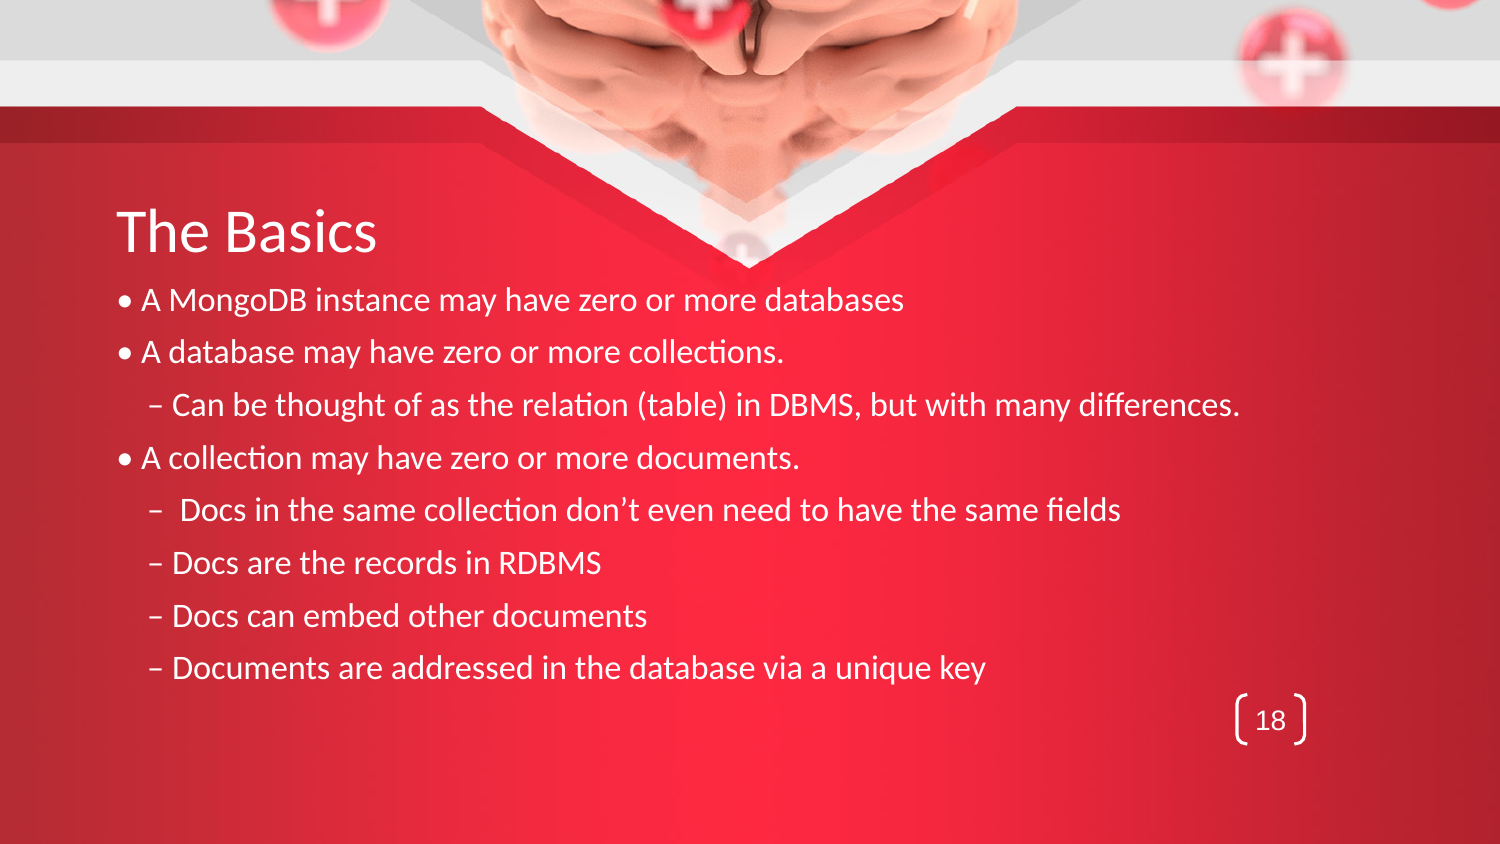

The Basics
• A MongoDB instance may have zero or more databases
• A database may have zero or more collections.
    – Can be thought of as the relation (table) in DBMS, but with many differences.
• A collection may have zero or more documents.
    –  Docs in the same collection don’t even need to have the same fields
    – Docs are the records in RDBMS
    – Docs can embed other documents
    – Documents are addressed in the database via a unique key

18